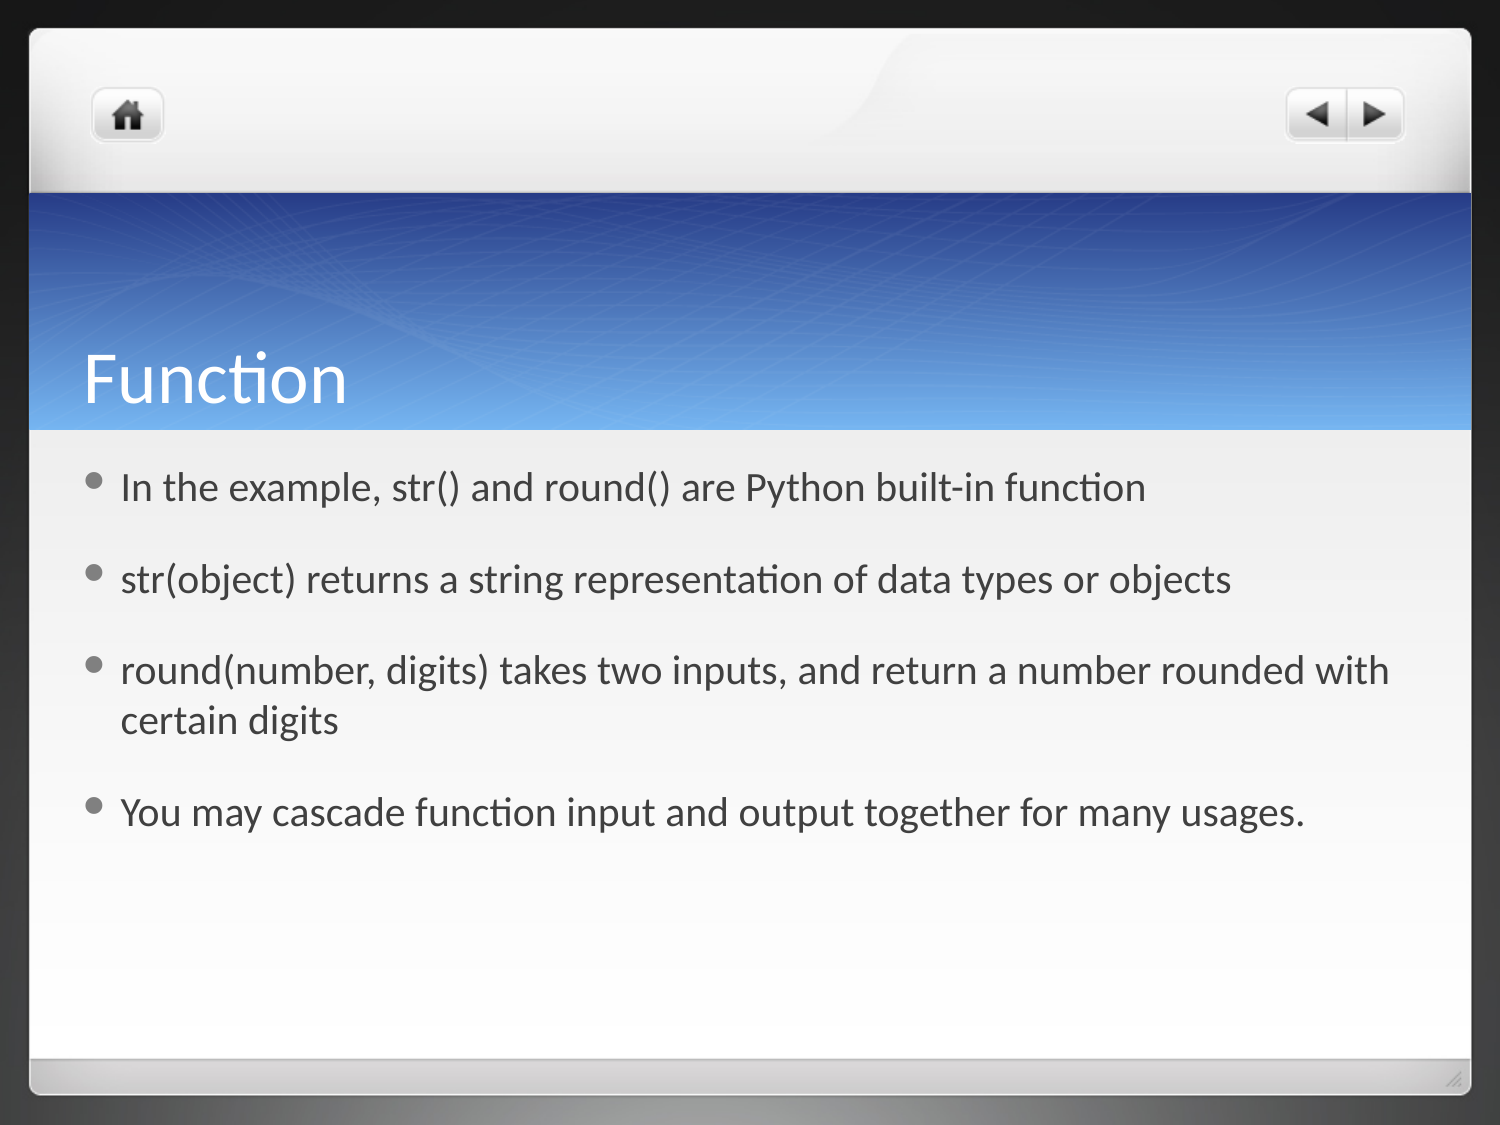

# Function
In the example, str() and round() are Python built-in function
str(object) returns a string representation of data types or objects
round(number, digits) takes two inputs, and return a number rounded with certain digits
You may cascade function input and output together for many usages.